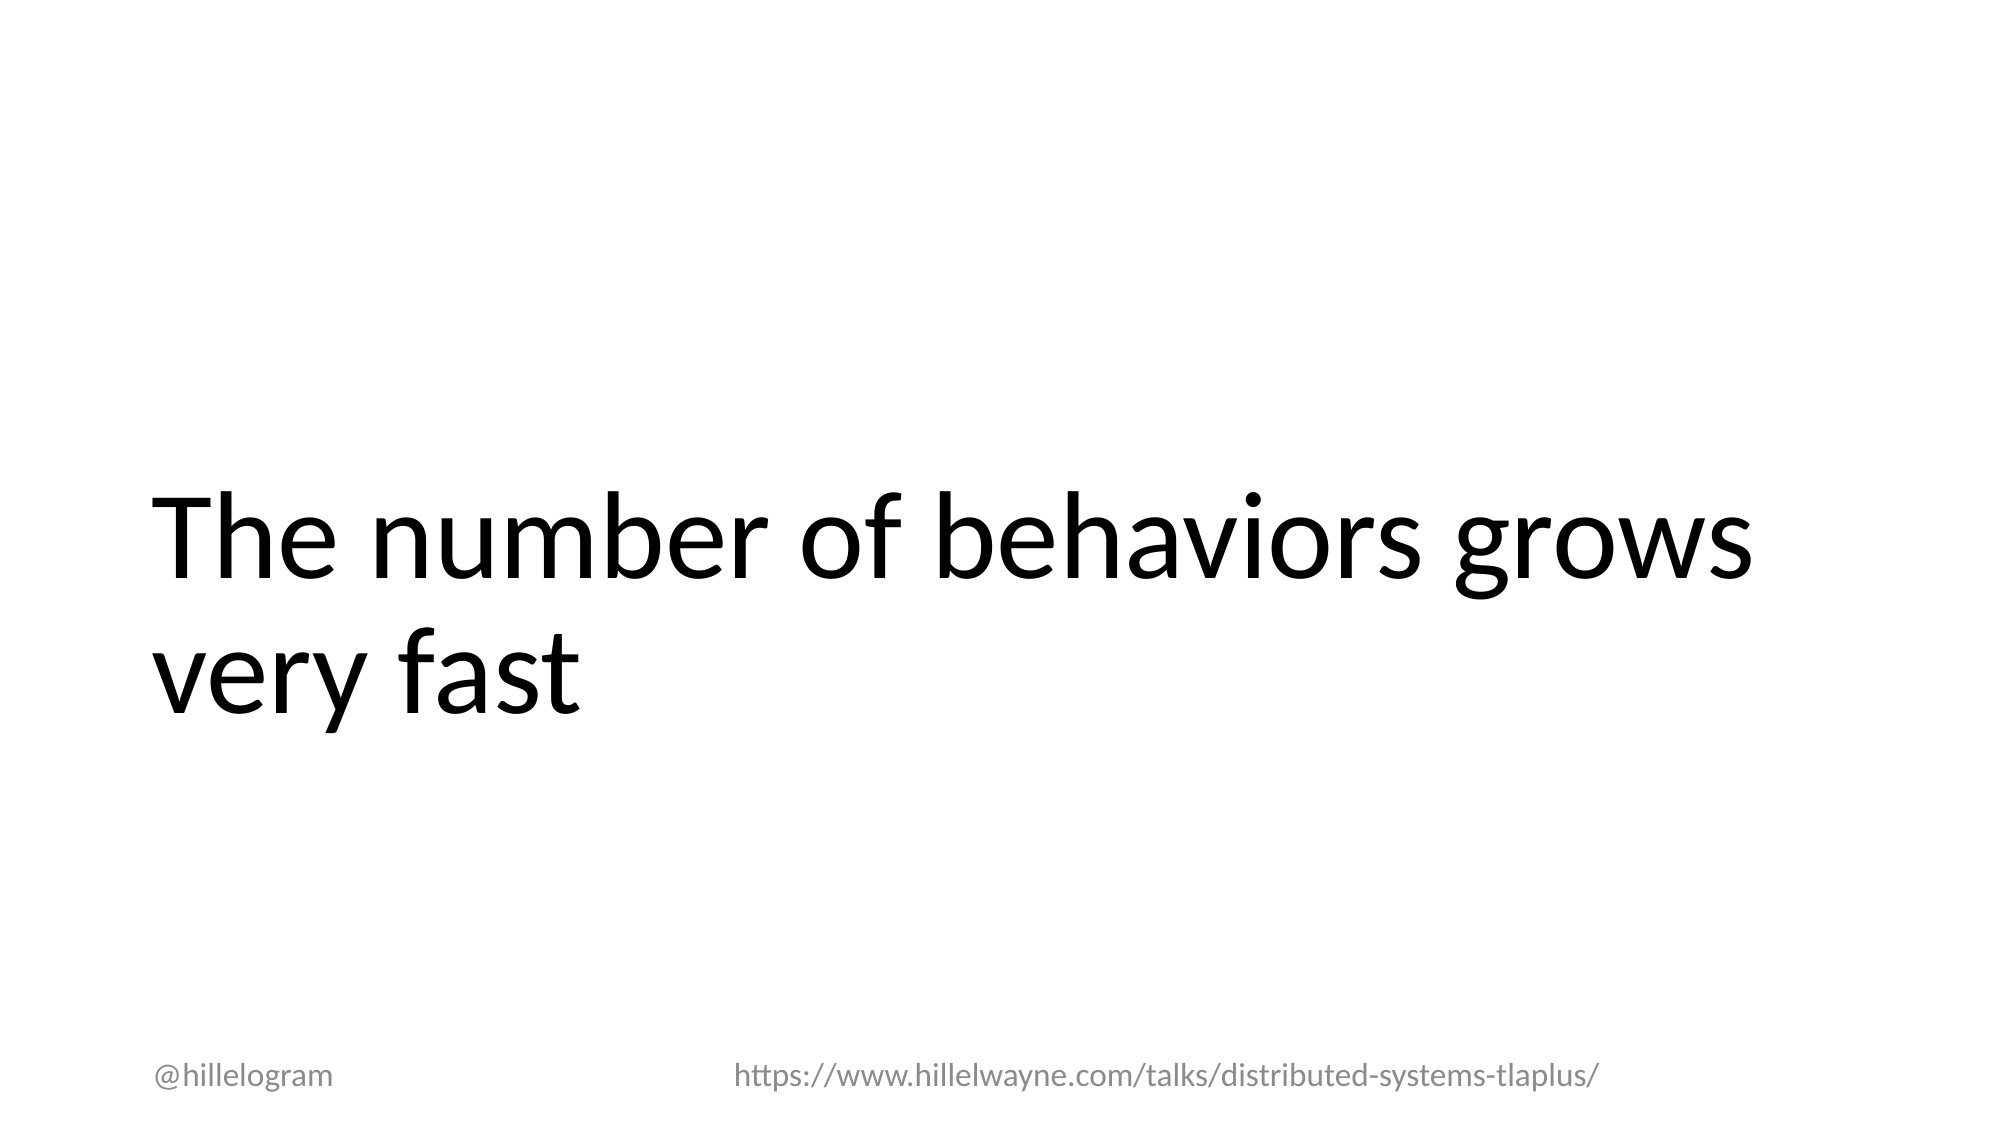

# The number of behaviors grows very fast

@hillelogram
https://www.hillelwayne.com/talks/distributed-systems-tlaplus/